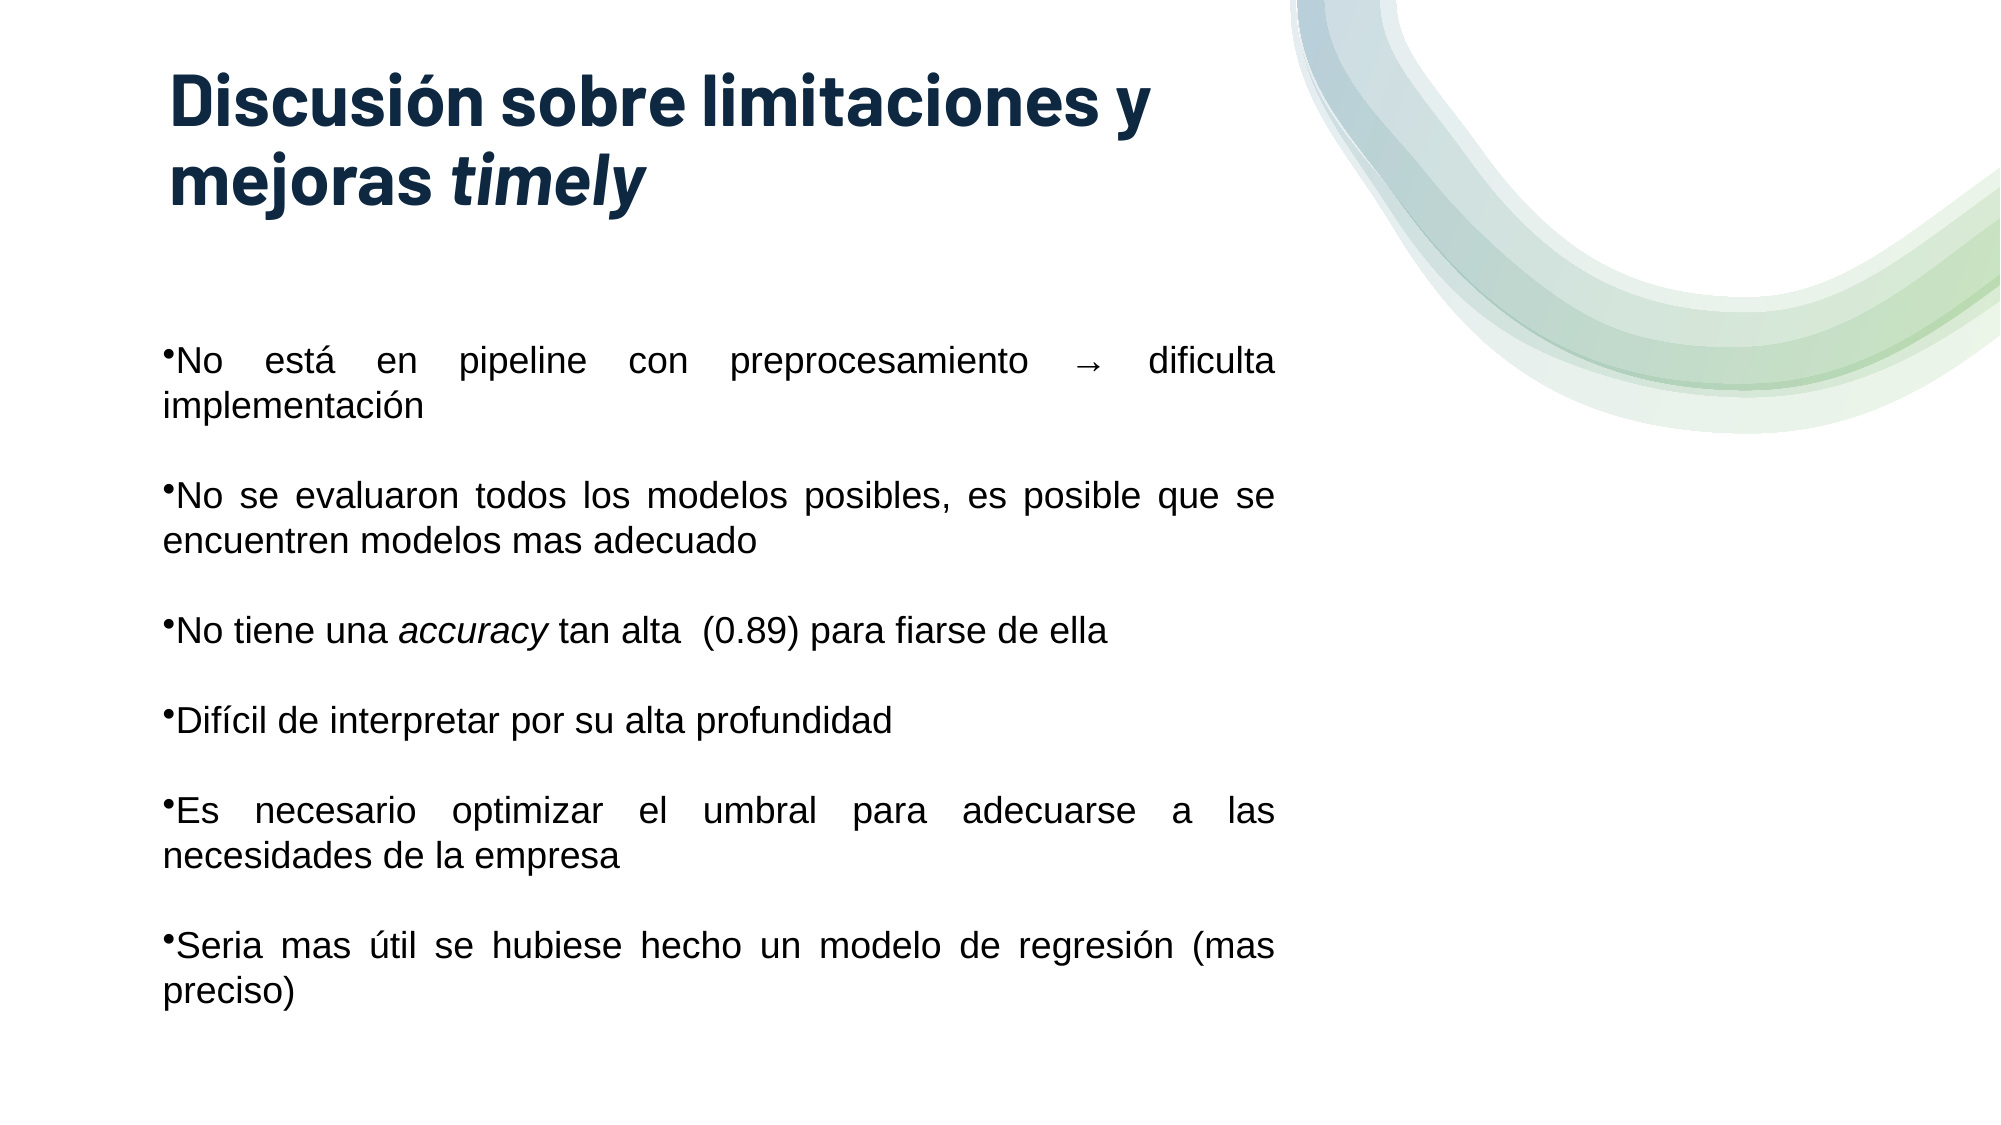

# Discusión sobre limitaciones y mejoras timely
No está en pipeline con preprocesamiento → dificulta implementación

No se evaluaron todos los modelos posibles, es posible que se encuentren modelos mas adecuado

No tiene una accuracy tan alta  (0.89) para fiarse de ella

Difícil de interpretar por su alta profundidad

Es necesario optimizar el umbral para adecuarse a las necesidades de la empresa

Seria mas útil se hubiese hecho un modelo de regresión (mas preciso)